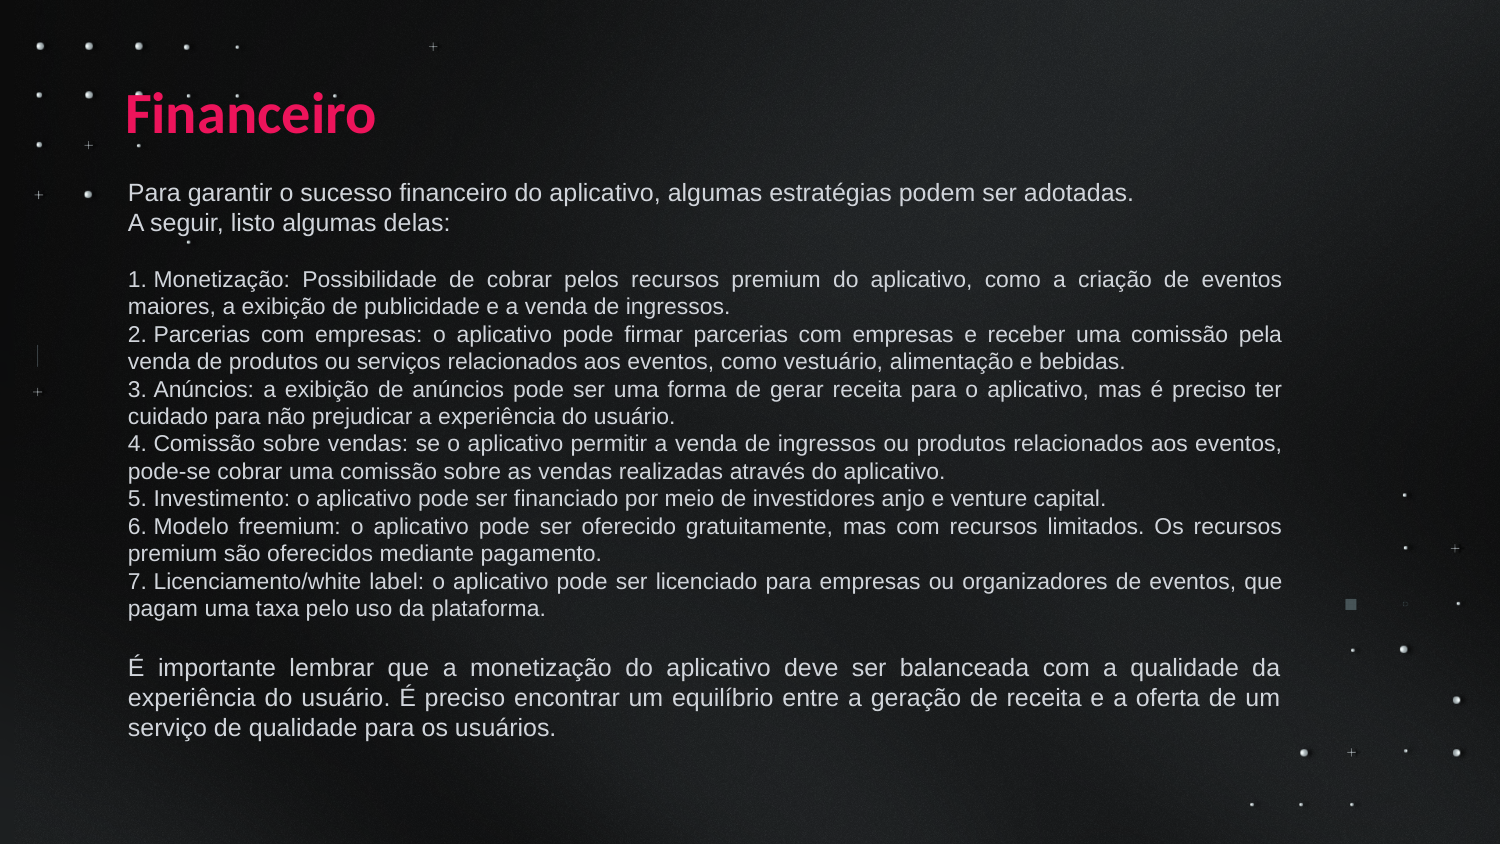

Financeiro
Para garantir o sucesso financeiro do aplicativo, algumas estratégias podem ser adotadas.
A seguir, listo algumas delas:

 Monetização: Possibilidade de cobrar pelos recursos premium do aplicativo, como a criação de eventos maiores, a exibição de publicidade e a venda de ingressos.
 Parcerias com empresas: o aplicativo pode firmar parcerias com empresas e receber uma comissão pela venda de produtos ou serviços relacionados aos eventos, como vestuário, alimentação e bebidas.
 Anúncios: a exibição de anúncios pode ser uma forma de gerar receita para o aplicativo, mas é preciso ter cuidado para não prejudicar a experiência do usuário.
 Comissão sobre vendas: se o aplicativo permitir a venda de ingressos ou produtos relacionados aos eventos, pode-se cobrar uma comissão sobre as vendas realizadas através do aplicativo.
 Investimento: o aplicativo pode ser financiado por meio de investidores anjo e venture capital.
 Modelo freemium: o aplicativo pode ser oferecido gratuitamente, mas com recursos limitados. Os recursos premium são oferecidos mediante pagamento.
 Licenciamento/white label: o aplicativo pode ser licenciado para empresas ou organizadores de eventos, que pagam uma taxa pelo uso da plataforma.

É importante lembrar que a monetização do aplicativo deve ser balanceada com a qualidade da experiência do usuário. É preciso encontrar um equilíbrio entre a geração de receita e a oferta de um serviço de qualidade para os usuários.